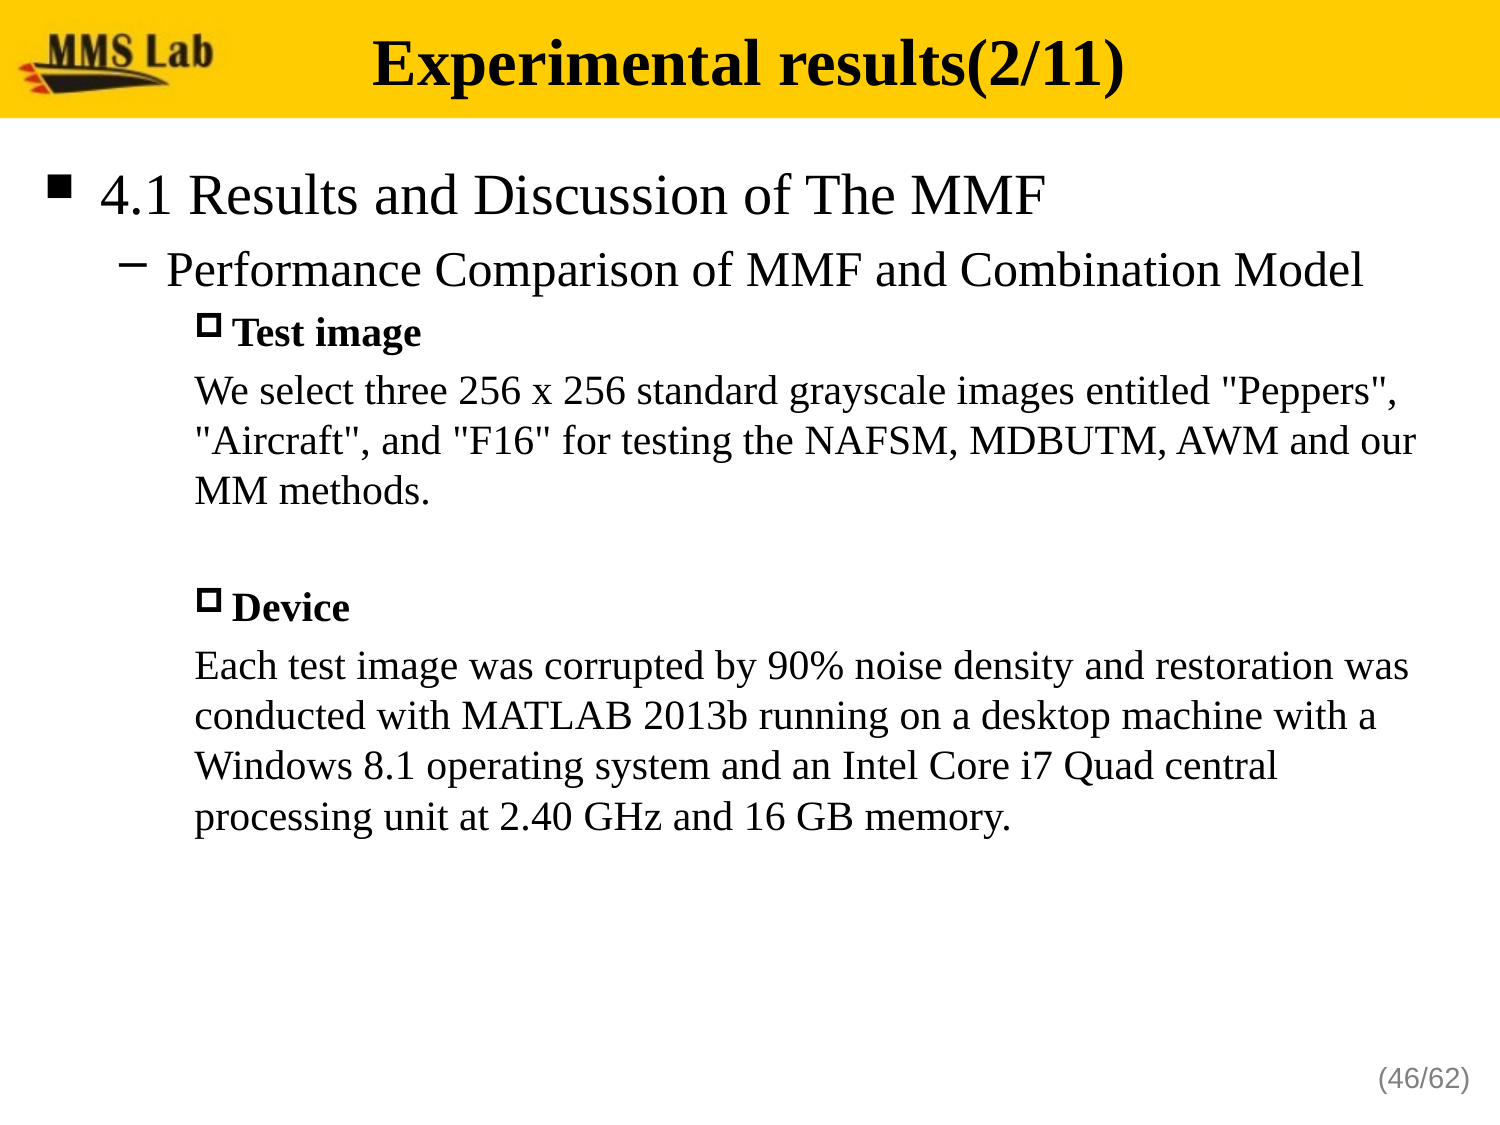

# Experimental results(2/11)
4.1 Results and Discussion of The MMF
Performance Comparison of MMF and Combination Model
Test image
We select three 256 x 256 standard grayscale images entitled "Peppers", "Aircraft", and "F16" for testing the NAFSM, MDBUTM, AWM and our MM methods.

Device
Each test image was corrupted by 90% noise density and restoration was conducted with MATLAB 2013b running on a desktop machine with a Windows 8.1 operating system and an Intel Core i7 Quad central processing unit at 2.40 GHz and 16 GB memory.